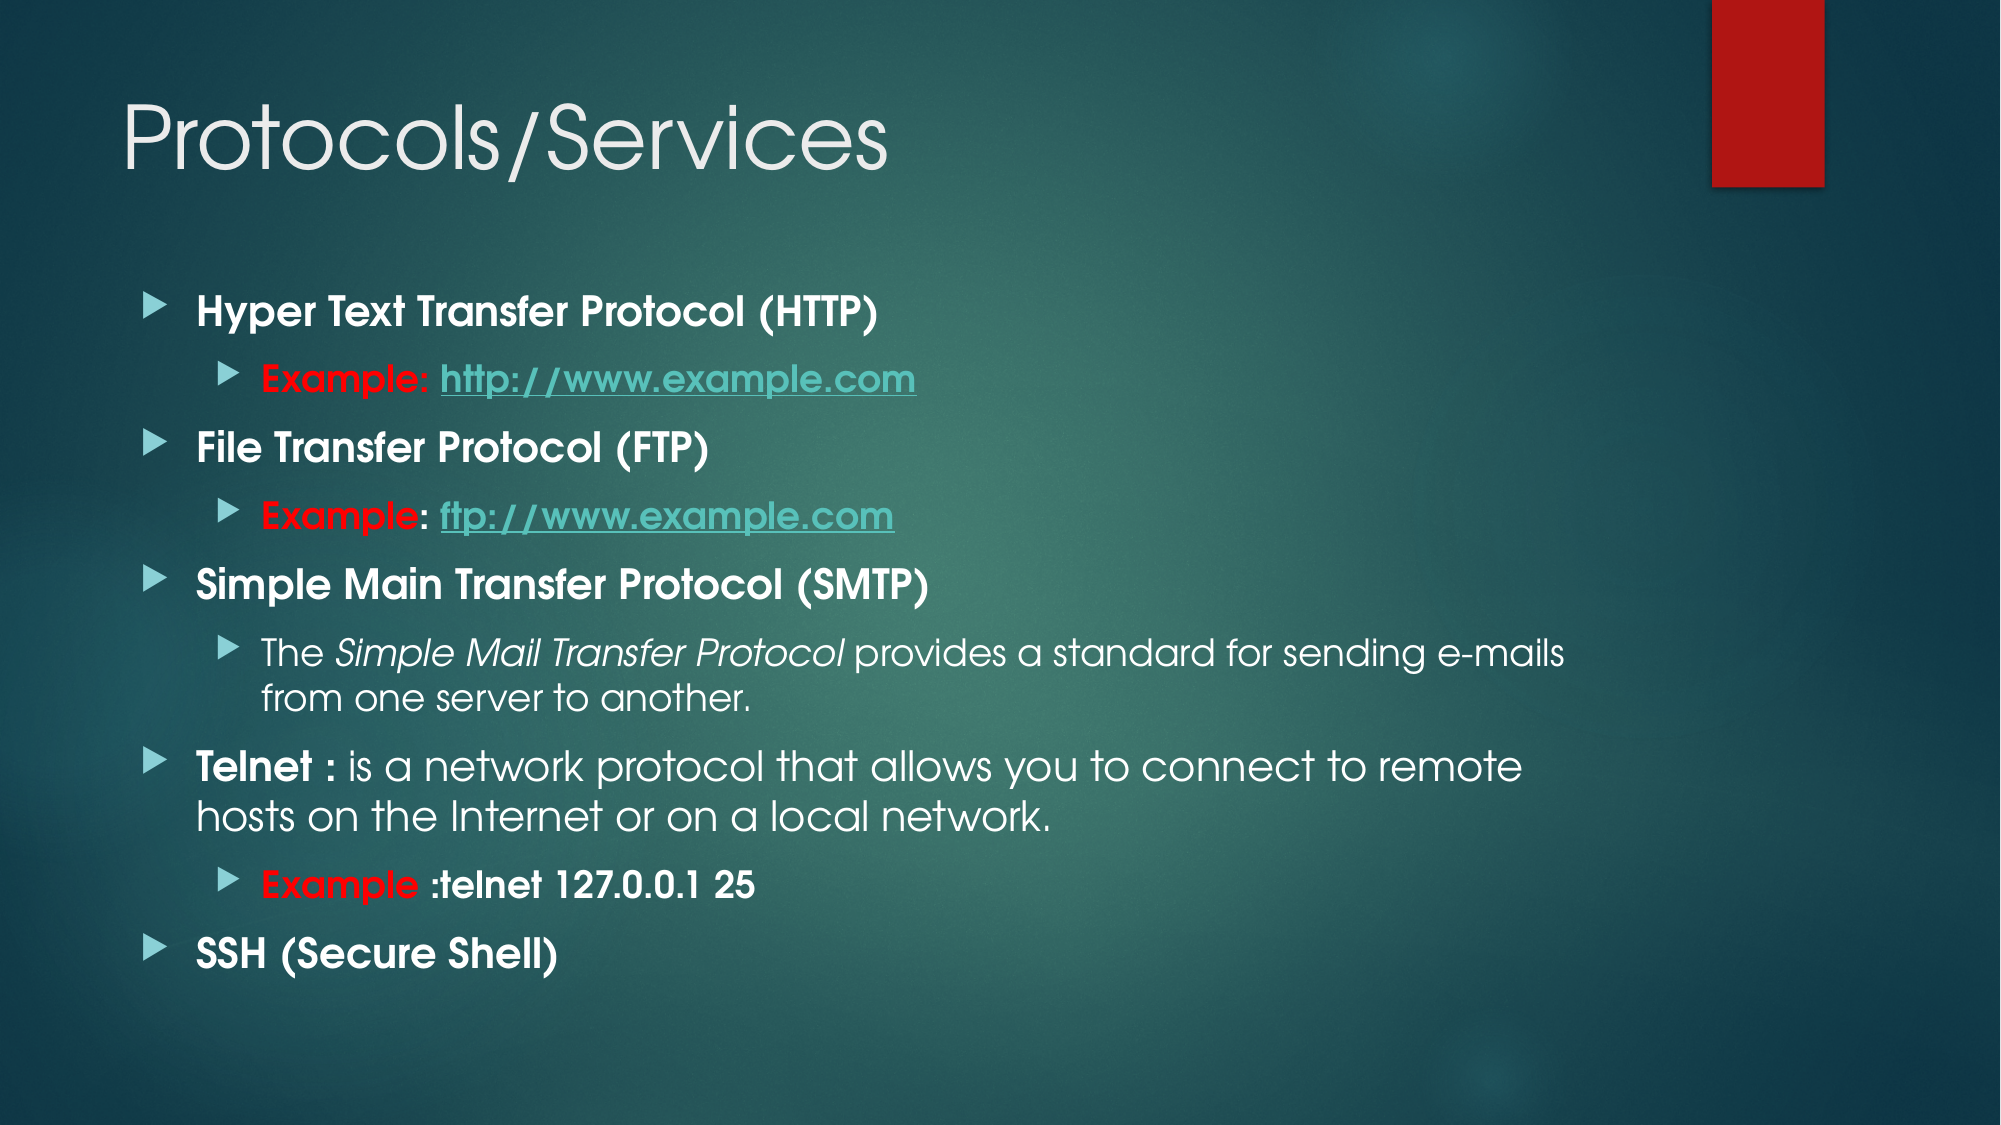

# Protocols/Services
Hyper Text Transfer Protocol (HTTP)
Example: http://www.example.com
File Transfer Protocol (FTP)
Example: ftp://www.example.com
Simple Main Transfer Protocol (SMTP)
The Simple Mail Transfer Protocol provides a standard for sending e-mails from one server to another.
Telnet : is a network protocol that allows you to connect to remote hosts on the Internet or on a local network.
Example :telnet 127.0.0.1 25
SSH (Secure Shell)